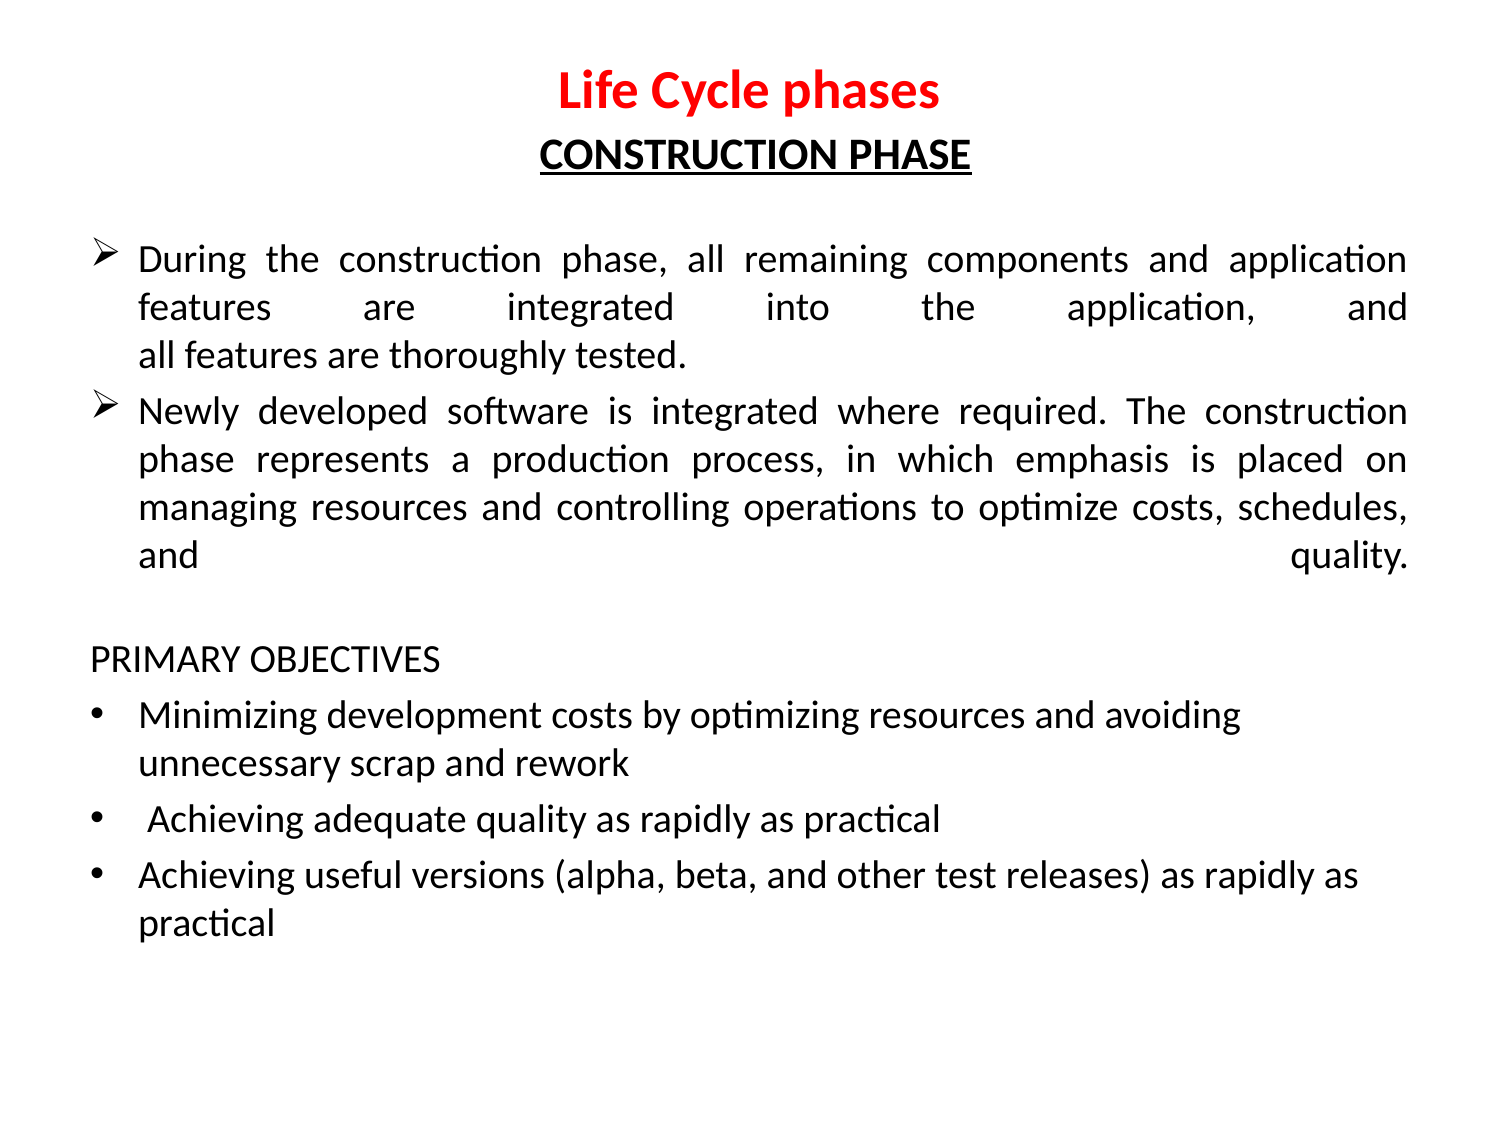

# Life Cycle phases CONSTRUCTION PHASE
During the construction phase, all remaining components and application features are integrated into the application, and
all features are thoroughly tested.
Newly developed software is integrated where required. The construction phase represents a production process, in which emphasis is placed on managing resources and controlling operations to optimize costs, schedules, and quality.
PRIMARY OBJECTIVES
Minimizing development costs by optimizing resources and avoiding unnecessary scrap and rework
 Achieving adequate quality as rapidly as practical
Achieving useful versions (alpha, beta, and other test releases) as rapidly as practical